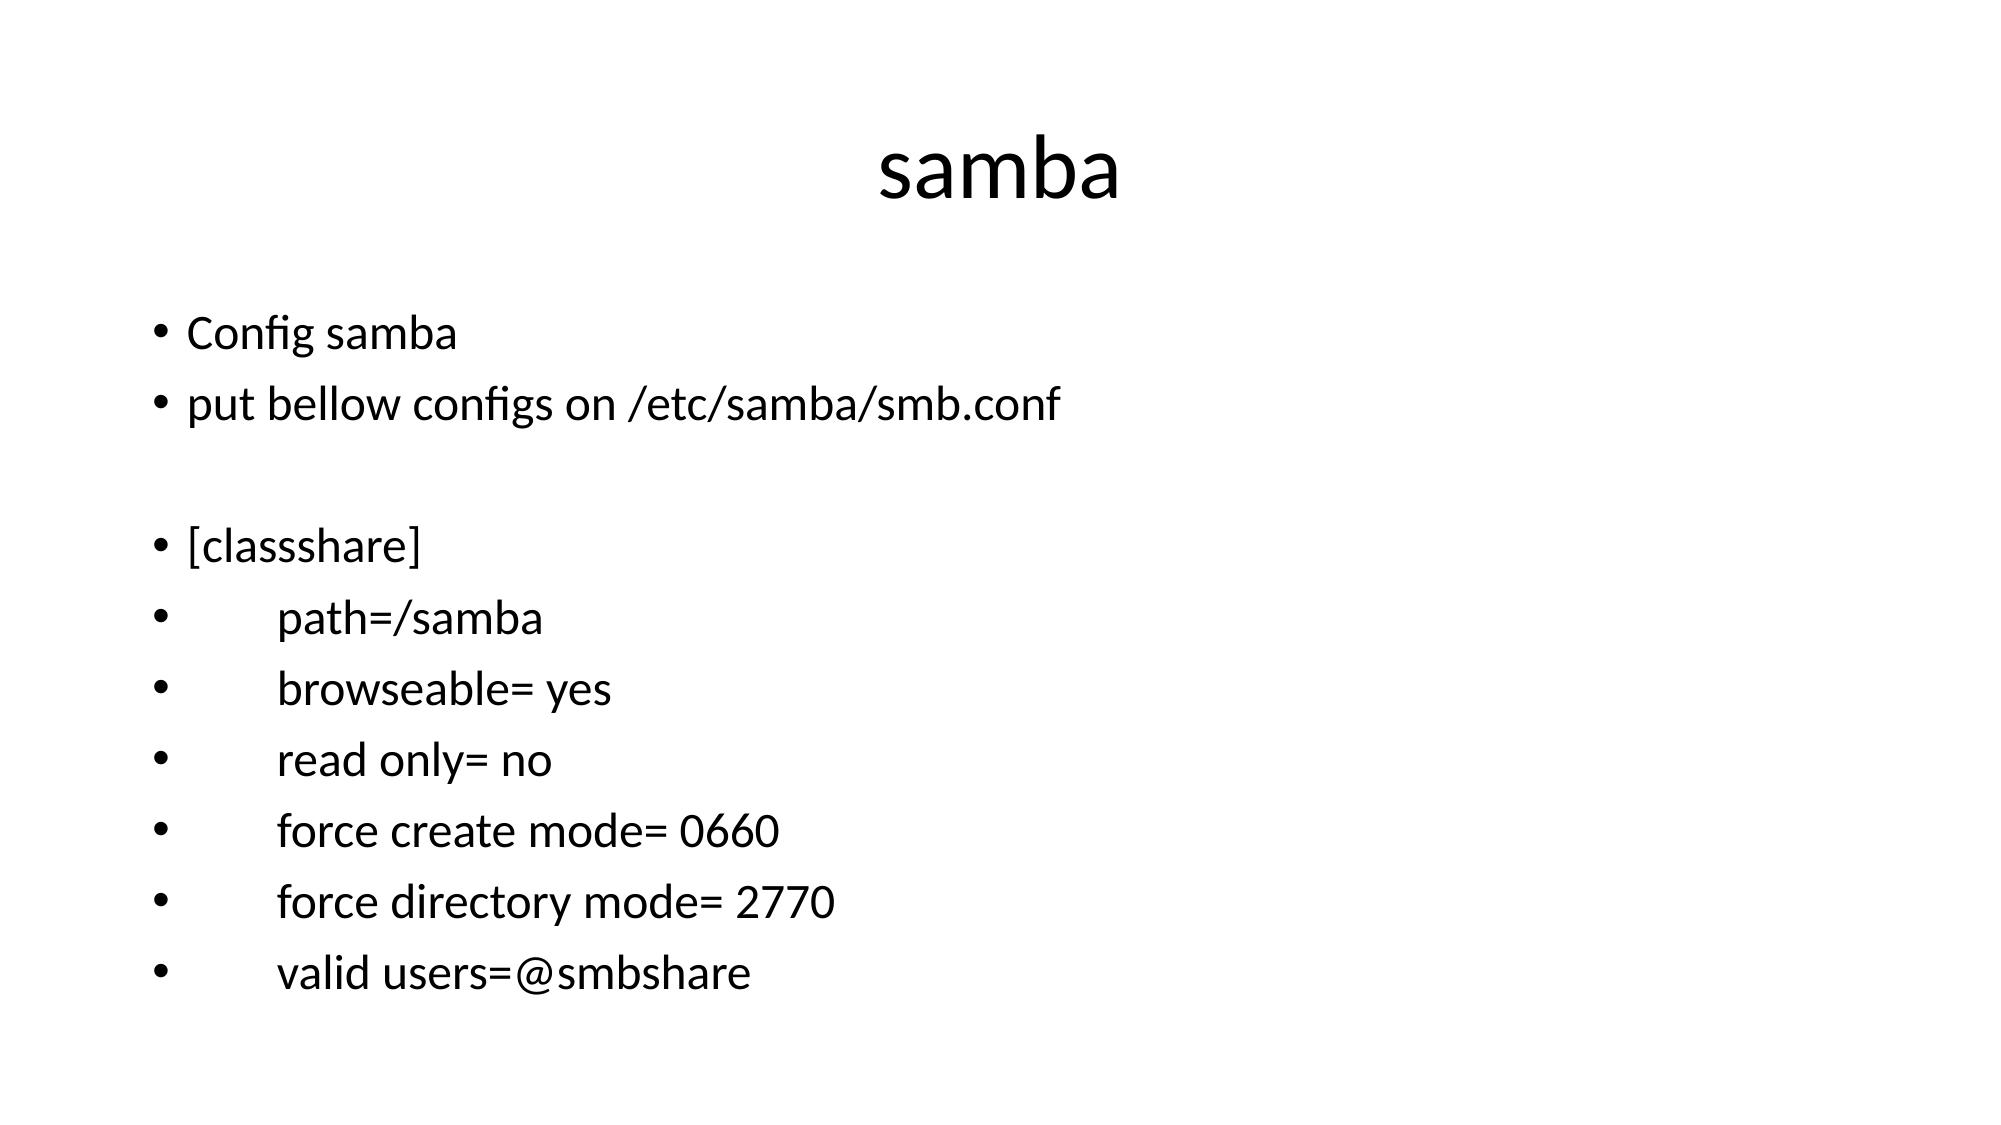

# samba
Config samba
put bellow configs on /etc/samba/smb.conf

[classshare]
        path=/samba
        browseable= yes
        read only= no
        force create mode= 0660
        force directory mode= 2770
        valid users=@smbshare